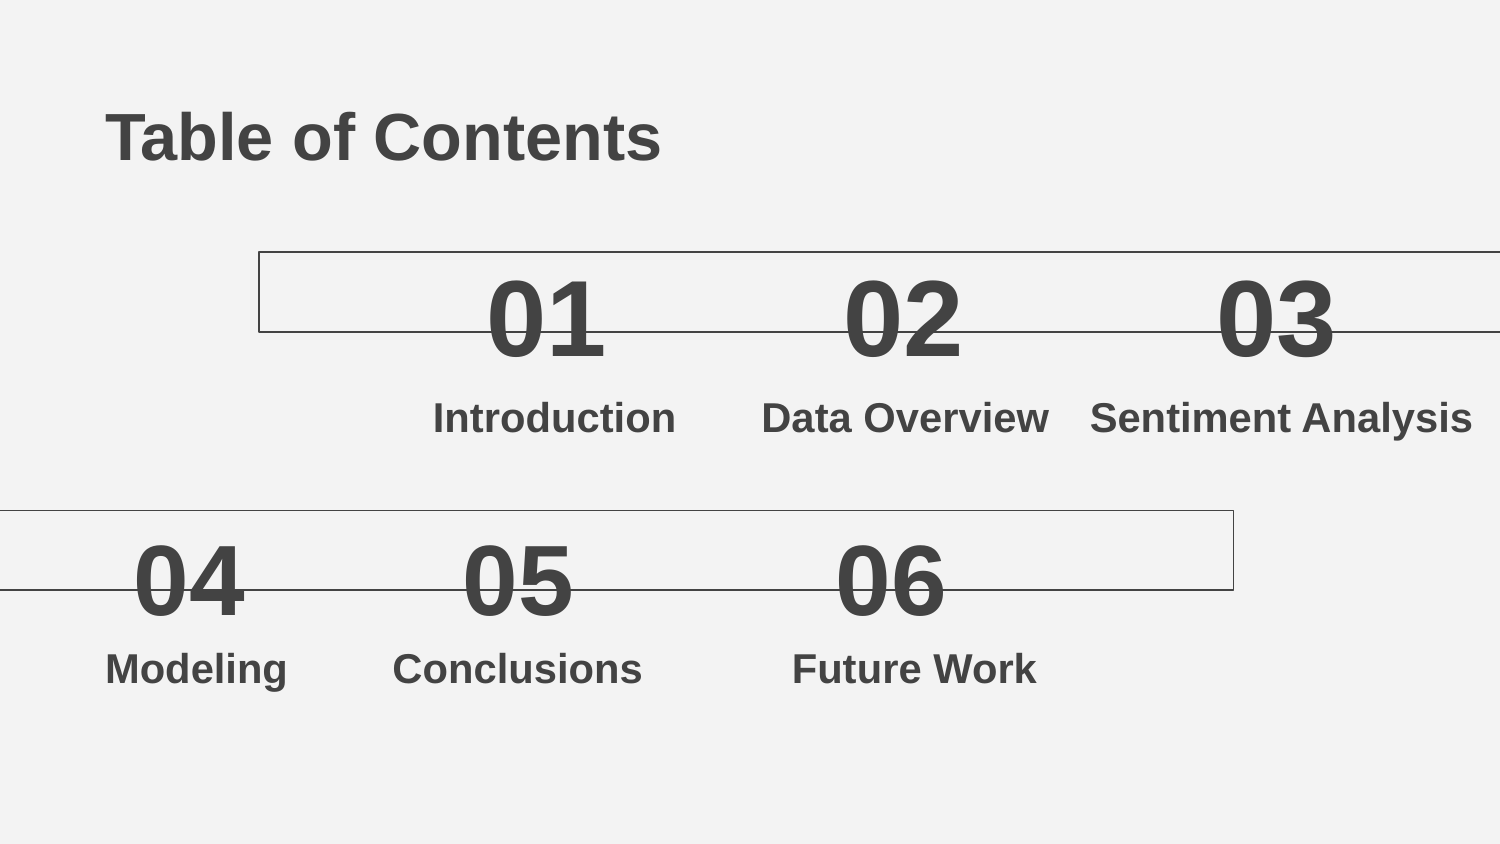

Table of Contents
03
01
02
# Introduction
Data Overview
Sentiment Analysis
04
05
06
Modeling
Conclusions
Future Work